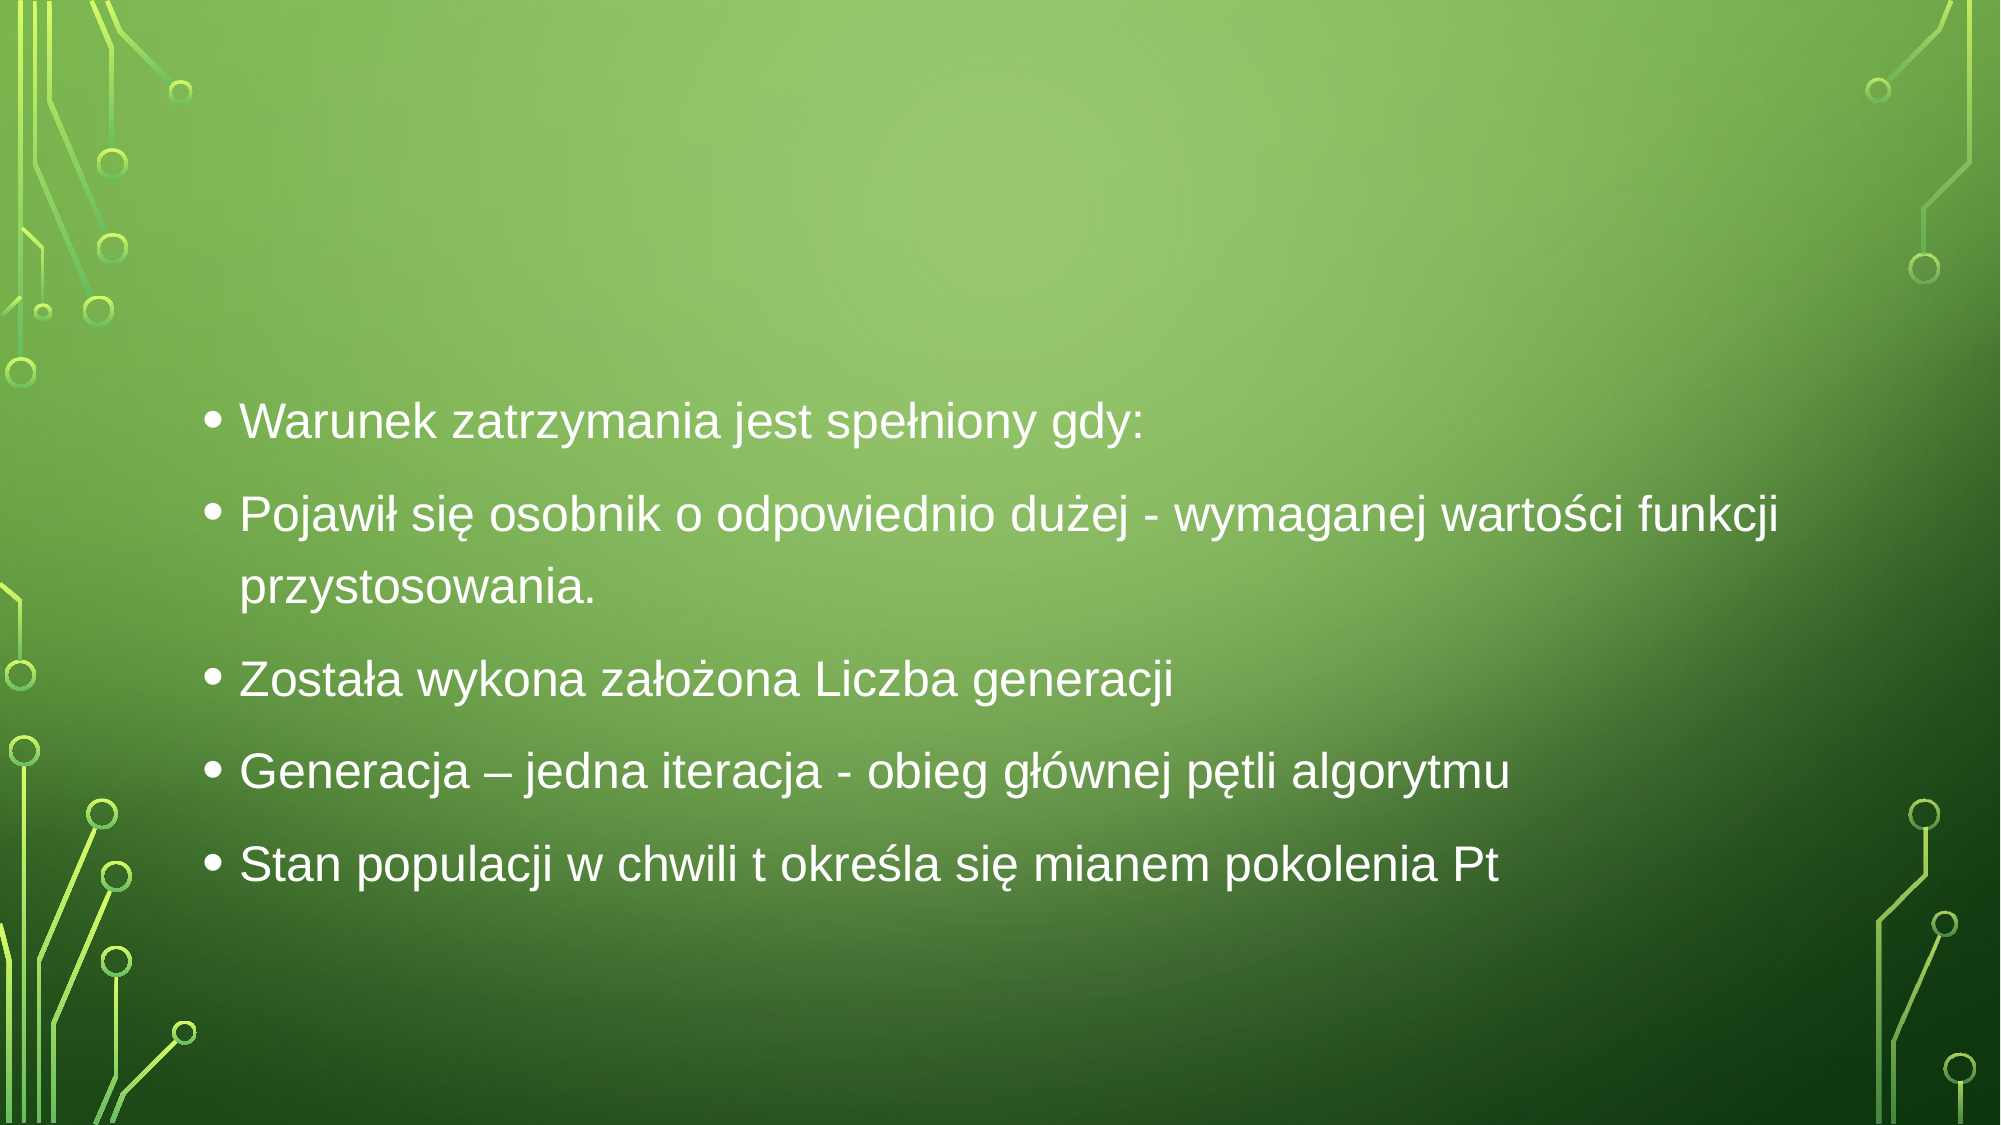

Warunek zatrzymania jest spełniony gdy:
Pojawił się osobnik o odpowiednio dużej - wymaganej wartości funkcji przystosowania.
Została wykona założona Liczba generacji
Generacja – jedna iteracja - obieg głównej pętli algorytmu
Stan populacji w chwili t określa się mianem pokolenia Pt